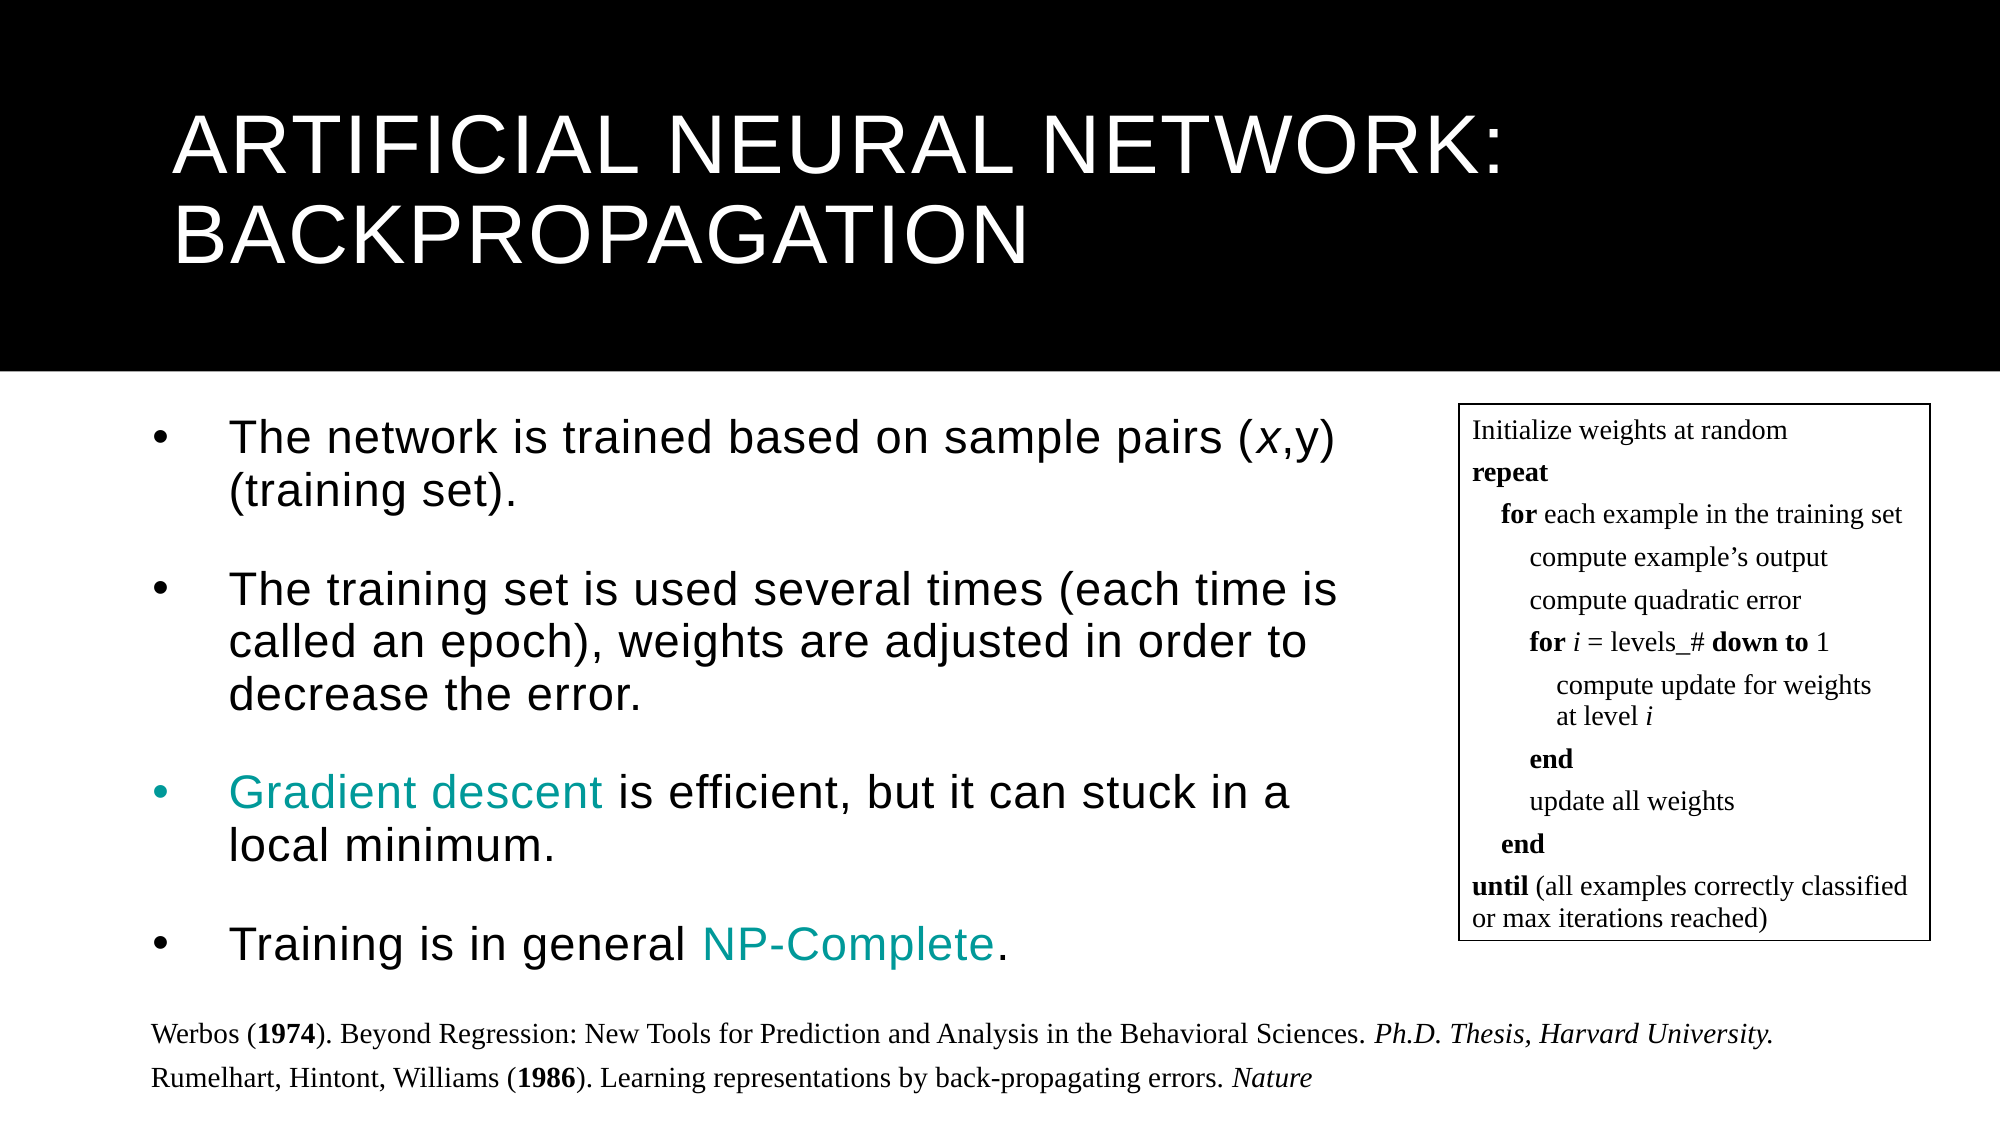

# Artificial Neural Network: Backpropagation
The network is trained based on sample pairs (x,y) (training set).
The training set is used several times (each time is called an epoch), weights are adjusted in order to decrease the error.
Gradient descent is efficient, but it can stuck in a local minimum.
Training is in general NP-Complete.

Initialize weights at random
repeat
	for each example in the training set
		compute example’s output
		compute quadratic error
		for i = levels_# down to 1
			compute update for weights 			at level i
		end
		update all weights
	end
until (all examples correctly classified or max iterations reached)
Werbos (1974). Beyond Regression: New Tools for Prediction and Analysis in the Behavioral Sciences. Ph.D. Thesis, Harvard University.
Rumelhart, Hintont, Williams (1986). Learning representations by back-propagating errors. Nature